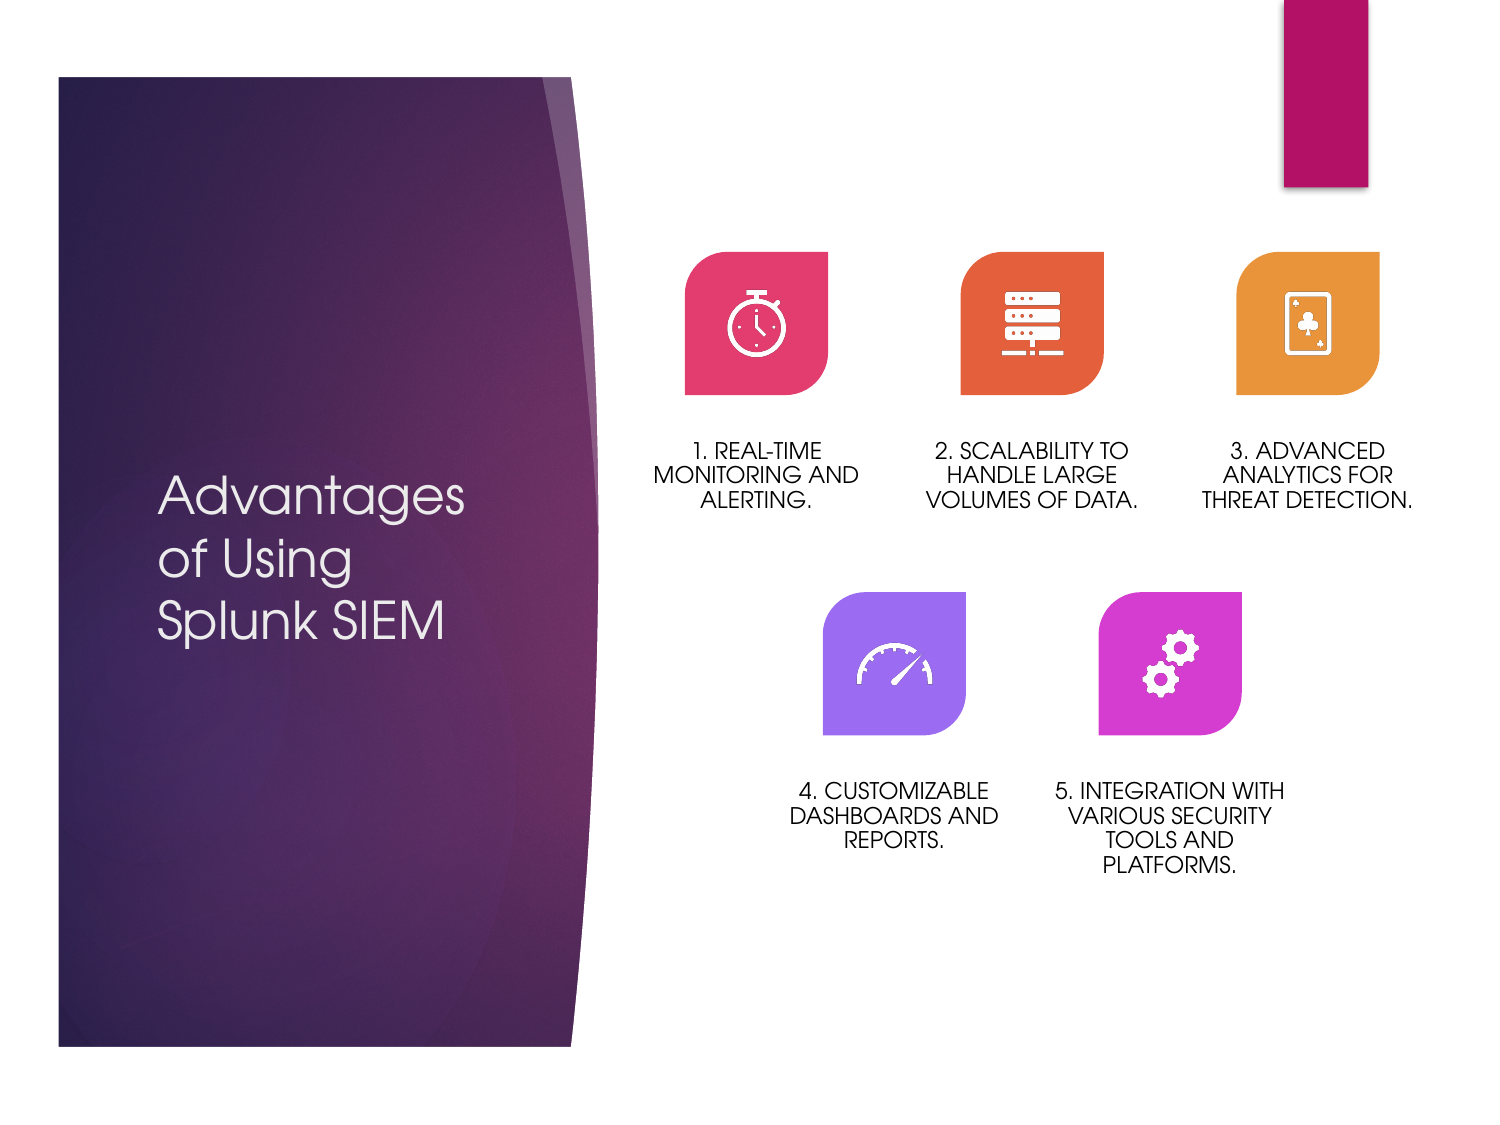

1. Real-time monitoring and alerting.
2. Scalability to handle large volumes of data.
3. Advanced analytics for threat detection.
4. Customizable dashboards and reports.
5. Integration with various security tools and platforms.
# Advantages of Using Splunk SIEM